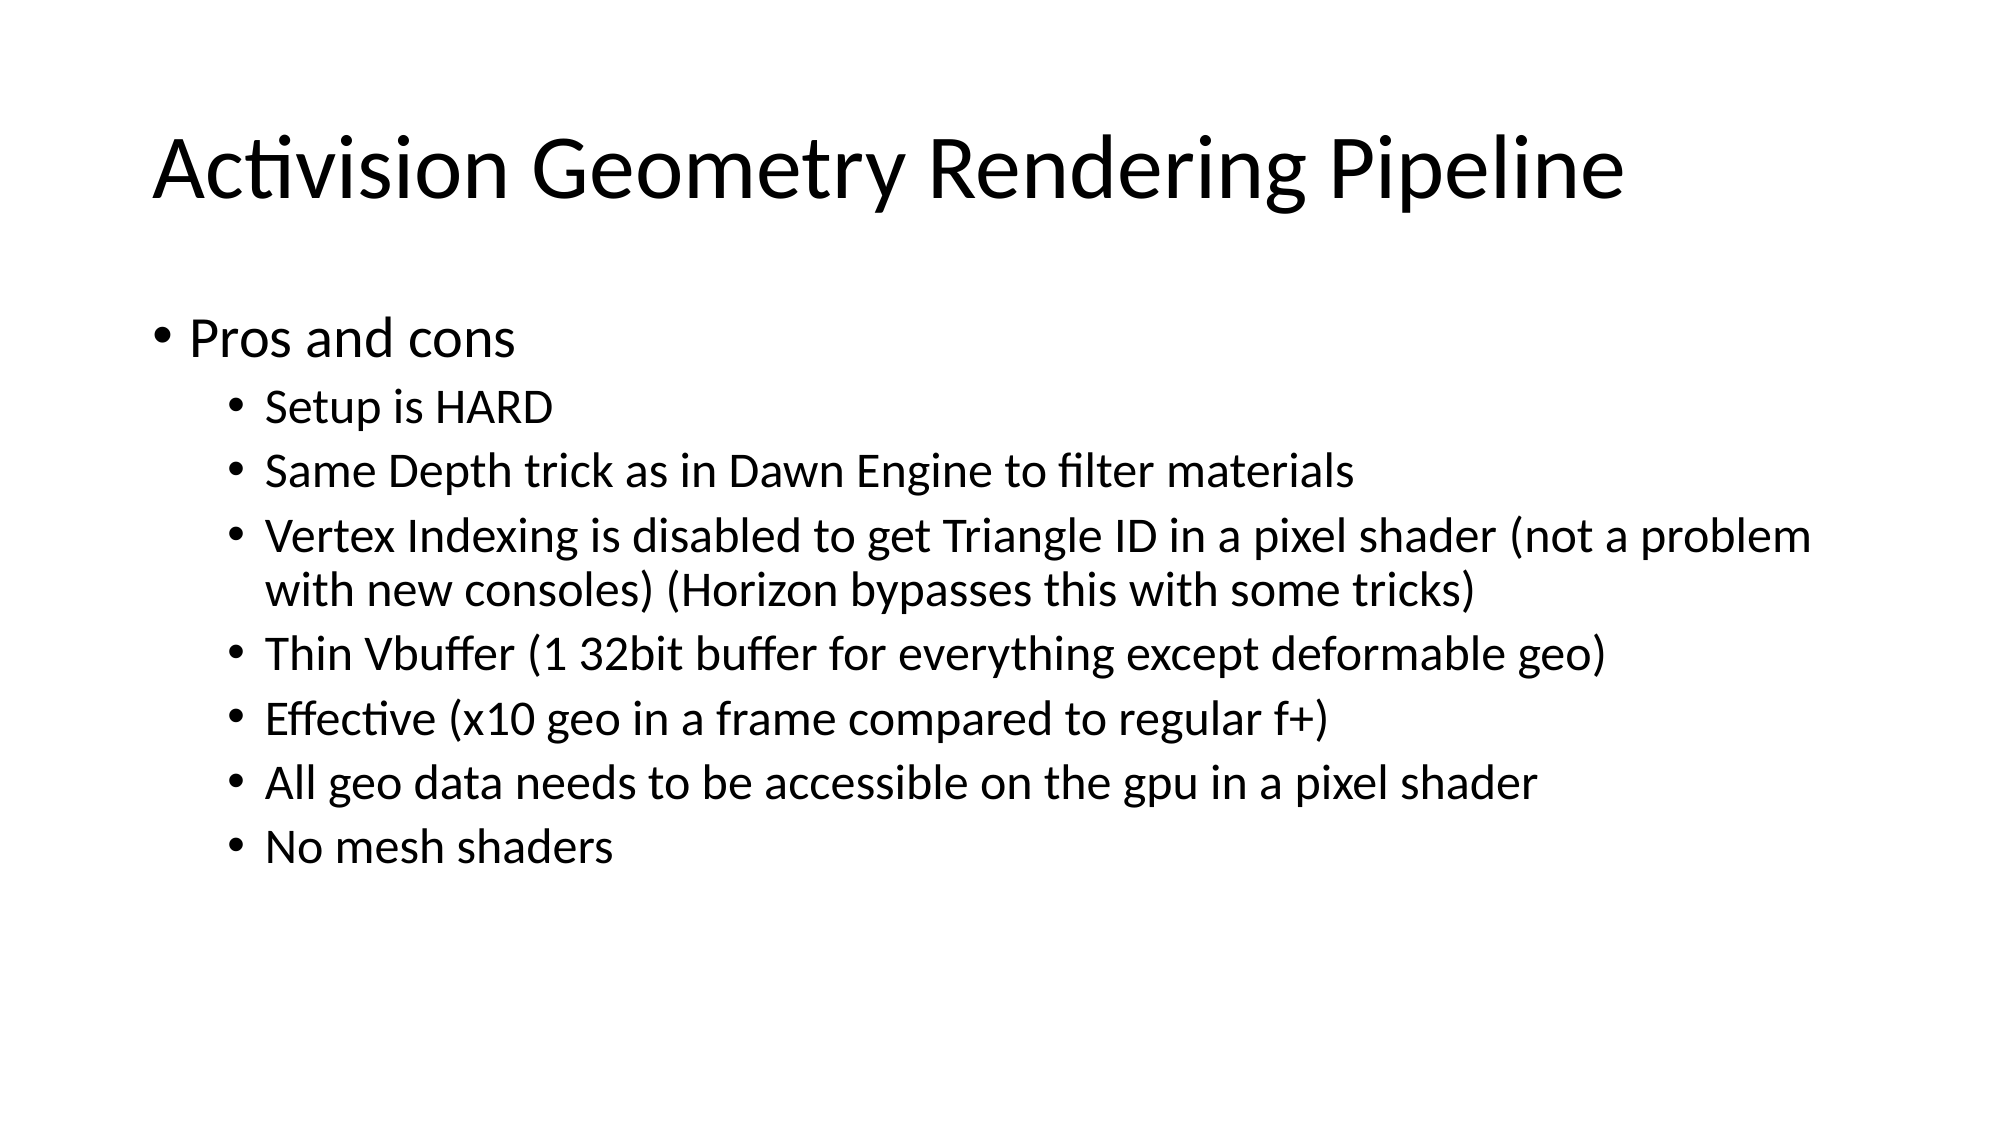

# Activision Geometry Rendering Pipeline
Pros and cons
Setup is HARD
Same Depth trick as in Dawn Engine to filter materials
Vertex Indexing is disabled to get Triangle ID in a pixel shader (not a problem with new consoles) (Horizon bypasses this with some tricks)
Thin Vbuffer (1 32bit buffer for everything except deformable geo)
Effective (x10 geo in a frame compared to regular f+)
All geo data needs to be accessible on the gpu in a pixel shader
No mesh shaders